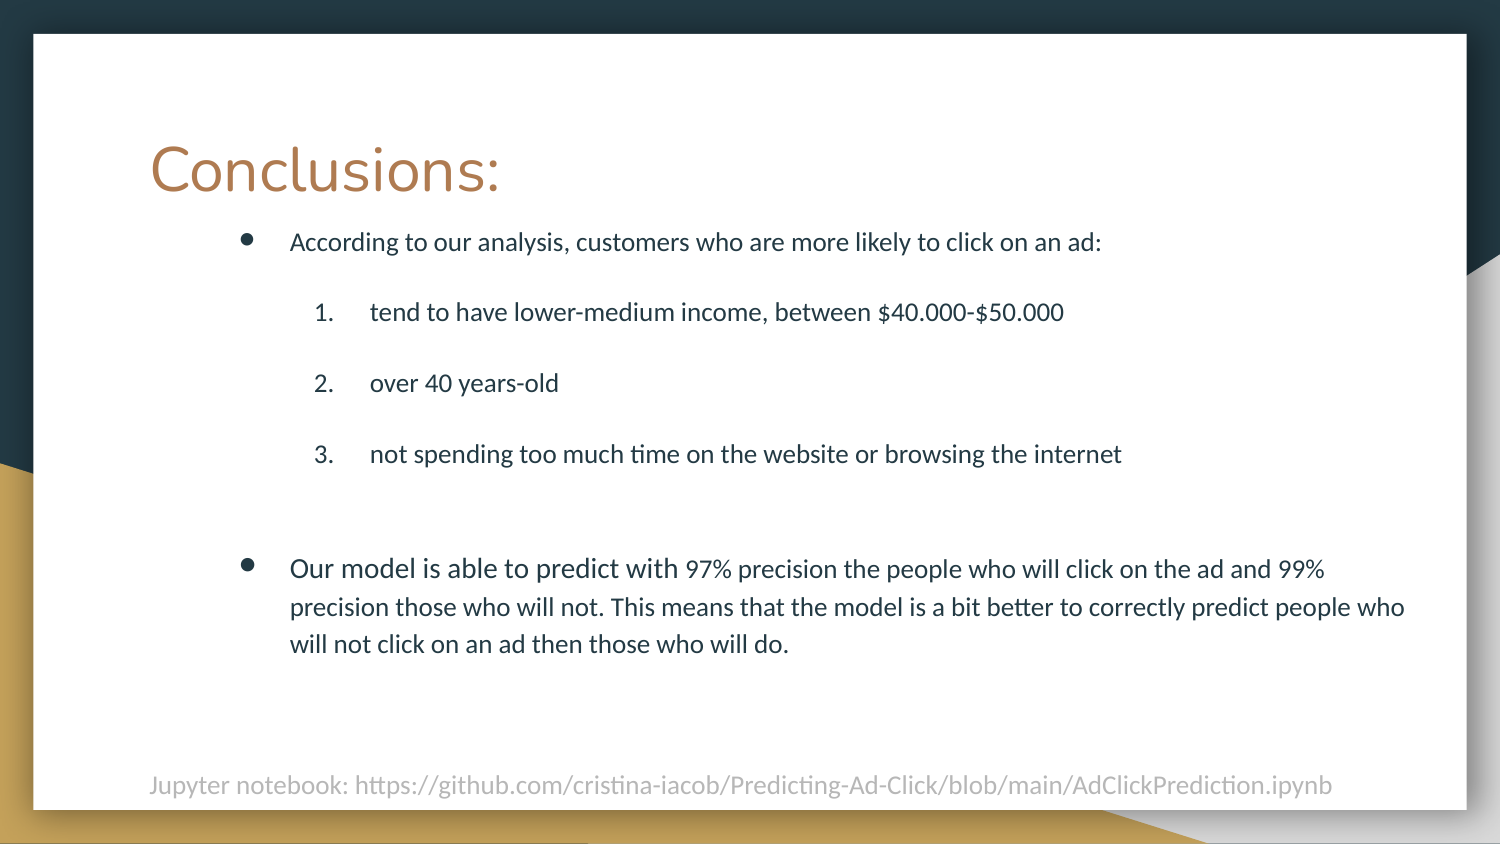

# Conclusions:

According to our analysis, customers who are more likely to click on an ad:
tend to have lower-medium income, between $40.000-$50.000
over 40 years-old
not spending too much time on the website or browsing the internet

Our model is able to predict with 97% precision the people who will click on the ad and 99% precision those who will not. This means that the model is a bit better to correctly predict people who will not click on an ad then those who will do.
Jupyter notebook: https://github.com/cristina-iacob/Predicting-Ad-Click/blob/main/AdClickPrediction.ipynb